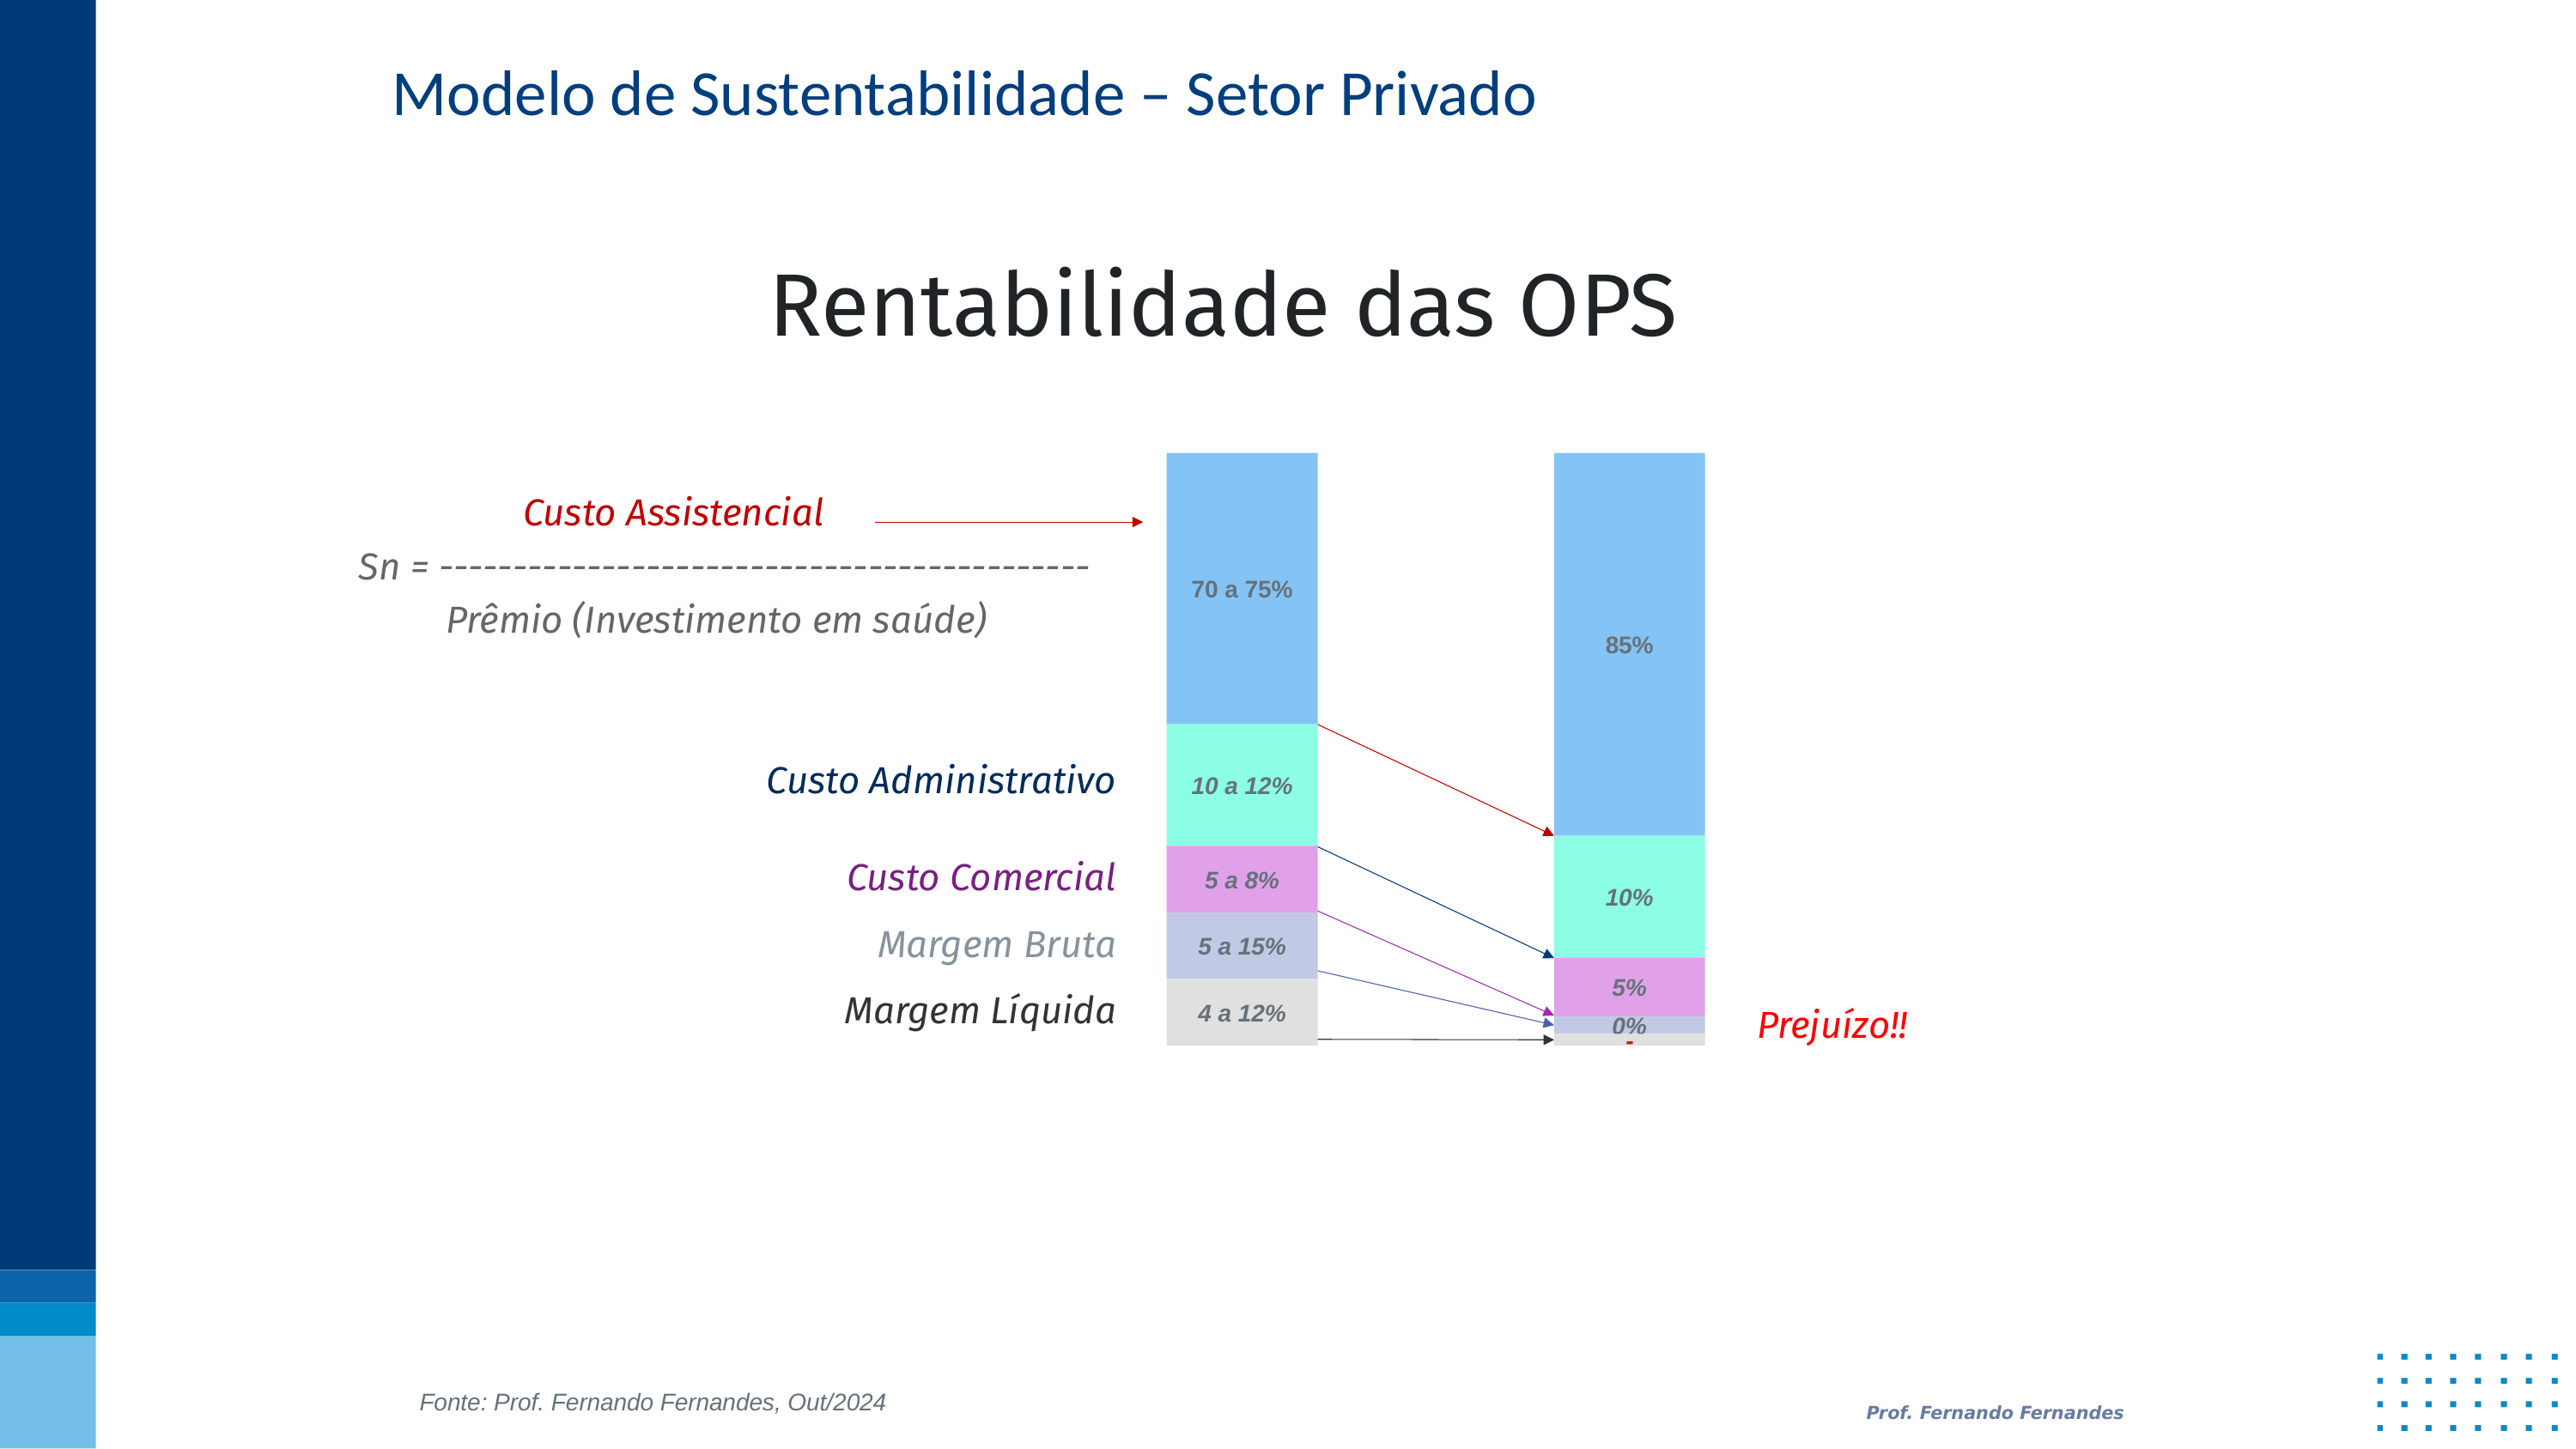

Modelo de Sustentabilidade – Setor Privado
Rentabilidade das OPS

                 Custo Assistencial
Sn = --------------------------------------------
         Prêmio (Investimento em saúde)

70 a 75%
85%
10 a 12%
 Custo Administrativo
10%
5 a 8%
 Custo Comercial

5 a 15%

 Margem Bruta
5%

4 a 12%

 Margem Líquida
Prejuízo!!

0%

-

Fonte: Prof. Fernando Fernandes, Out/2024
Prof. Fernando Fernandes